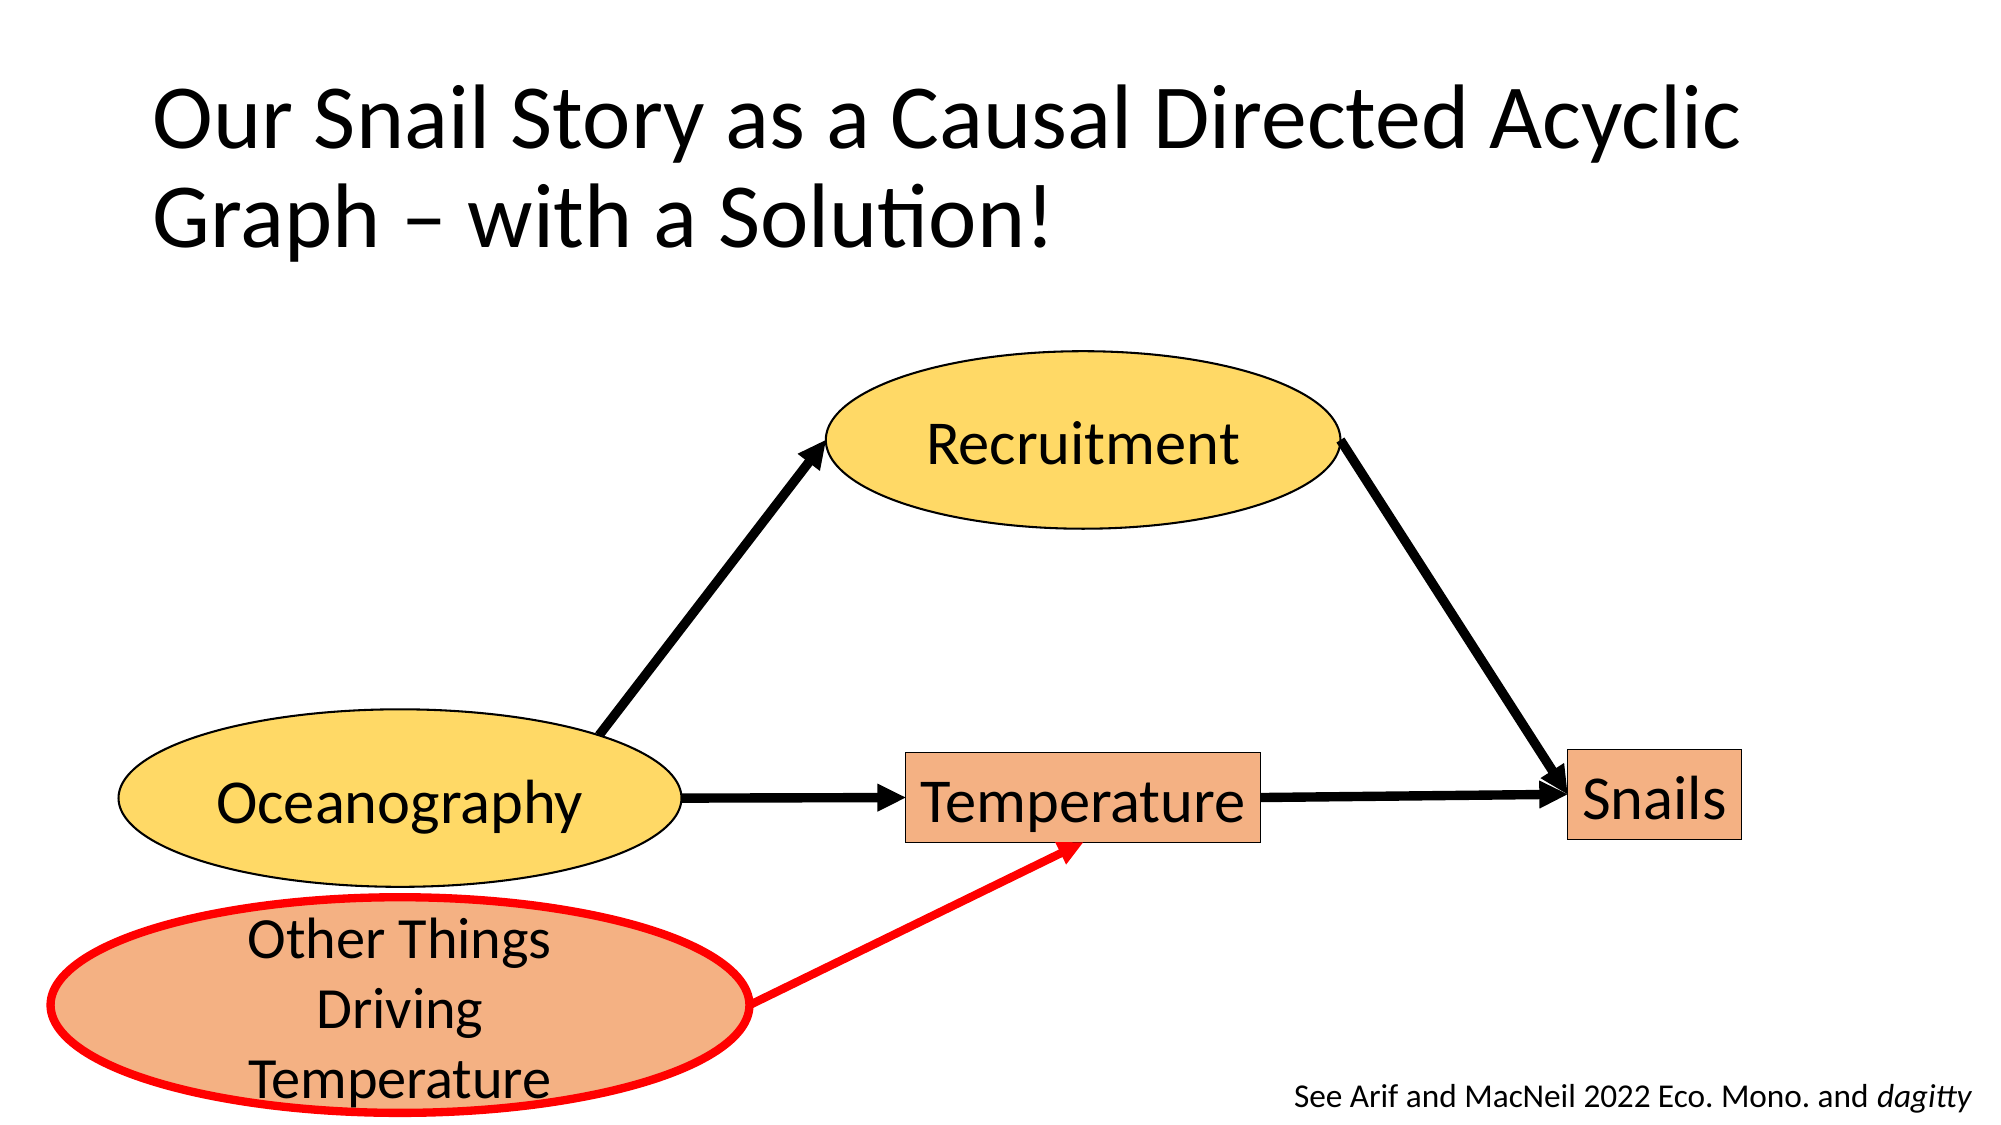

# Our Snail Story as a Causal Directed Acyclic Graph – with a Solution!
Recruitment
Oceanography
Snails
Temperature
Other Things Driving Temperature
See Arif and MacNeil 2022 Eco. Mono. and dagitty